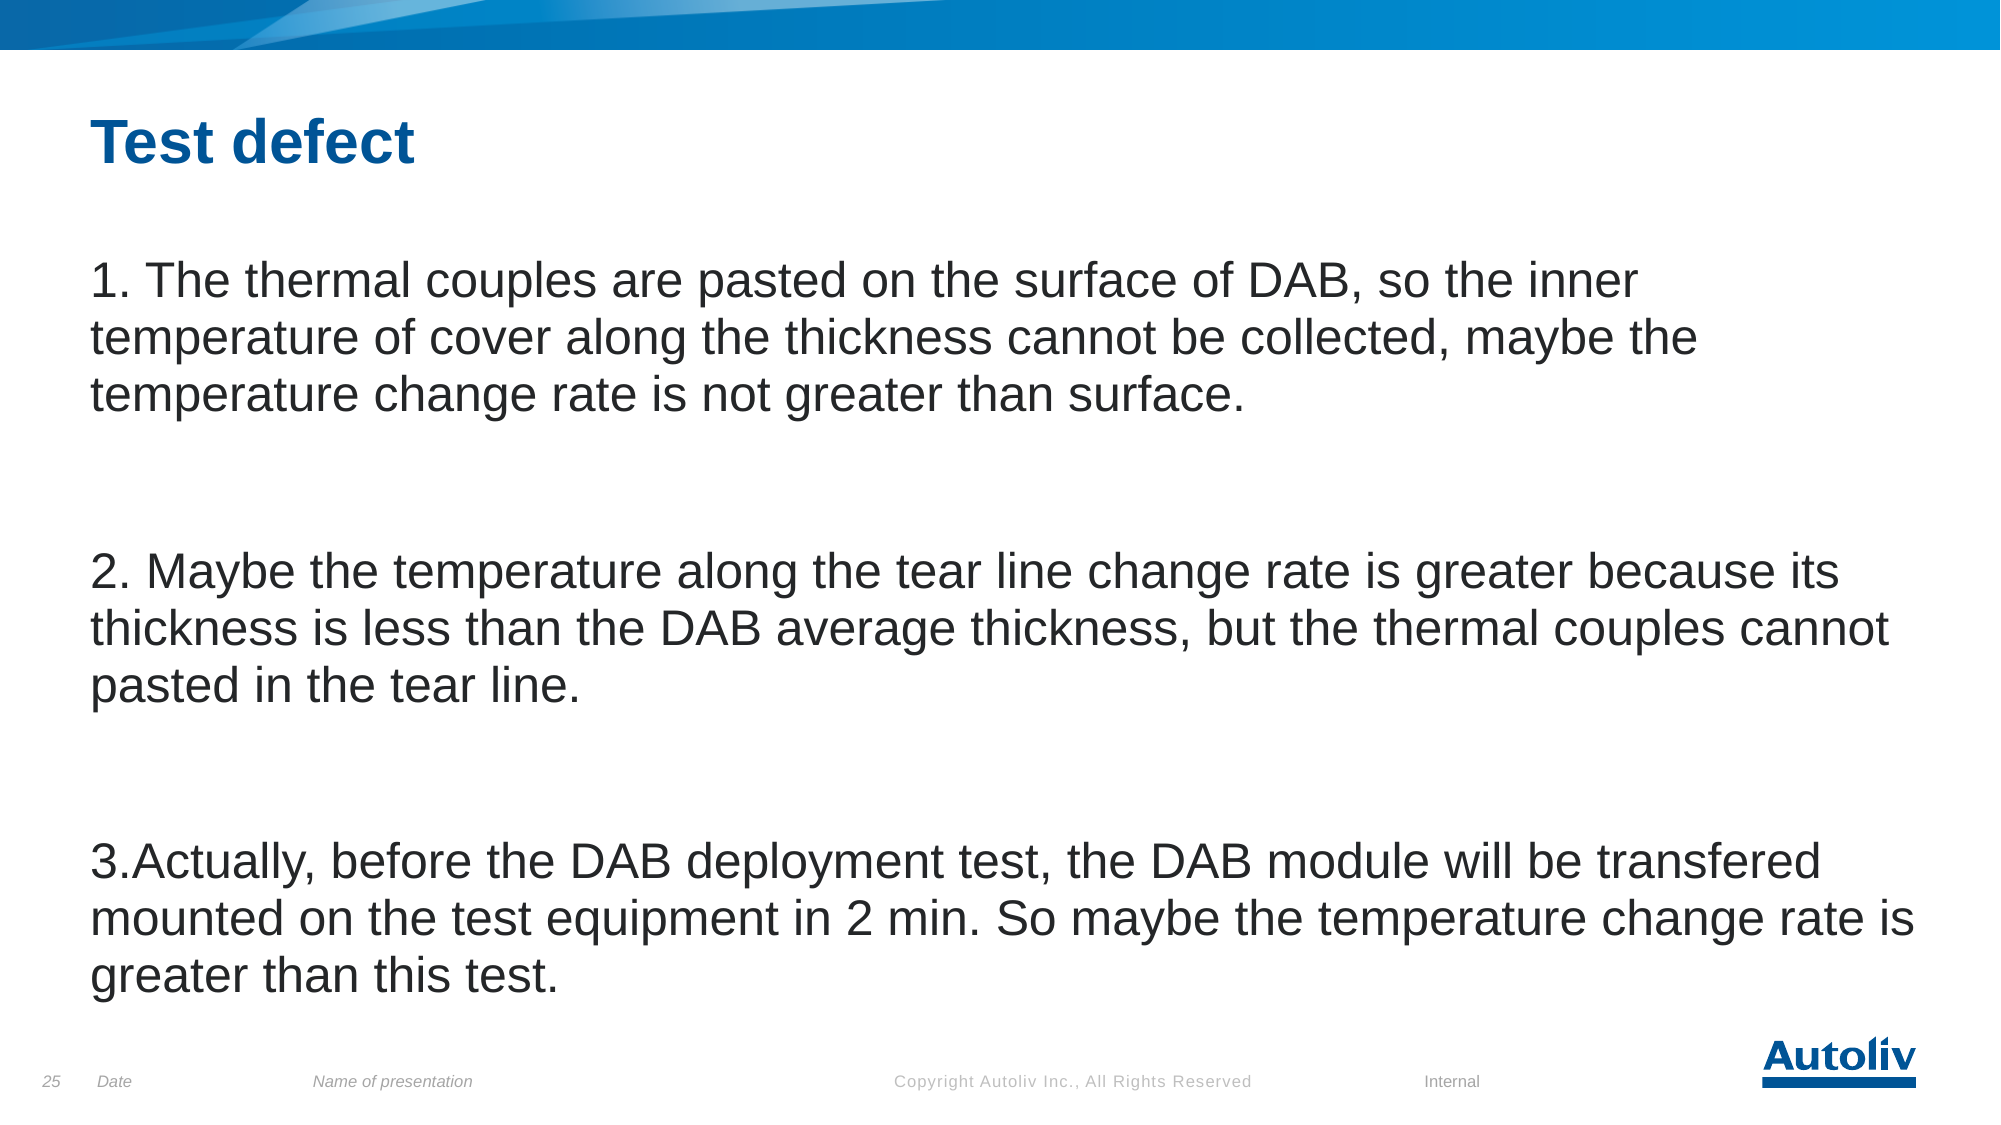

# Test defect
1. The thermal couples are pasted on the surface of DAB, so the inner temperature of cover along the thickness cannot be collected, maybe the temperature change rate is not greater than surface.

2. Maybe the temperature along the tear line change rate is greater because its thickness is less than the DAB average thickness, but the thermal couples cannot pasted in the tear line.

3.Actually, before the DAB deployment test, the DAB module will be transfered mounted on the test equipment in 2 min. So maybe the temperature change rate is greater than this test.
25
Date
Name of presentation